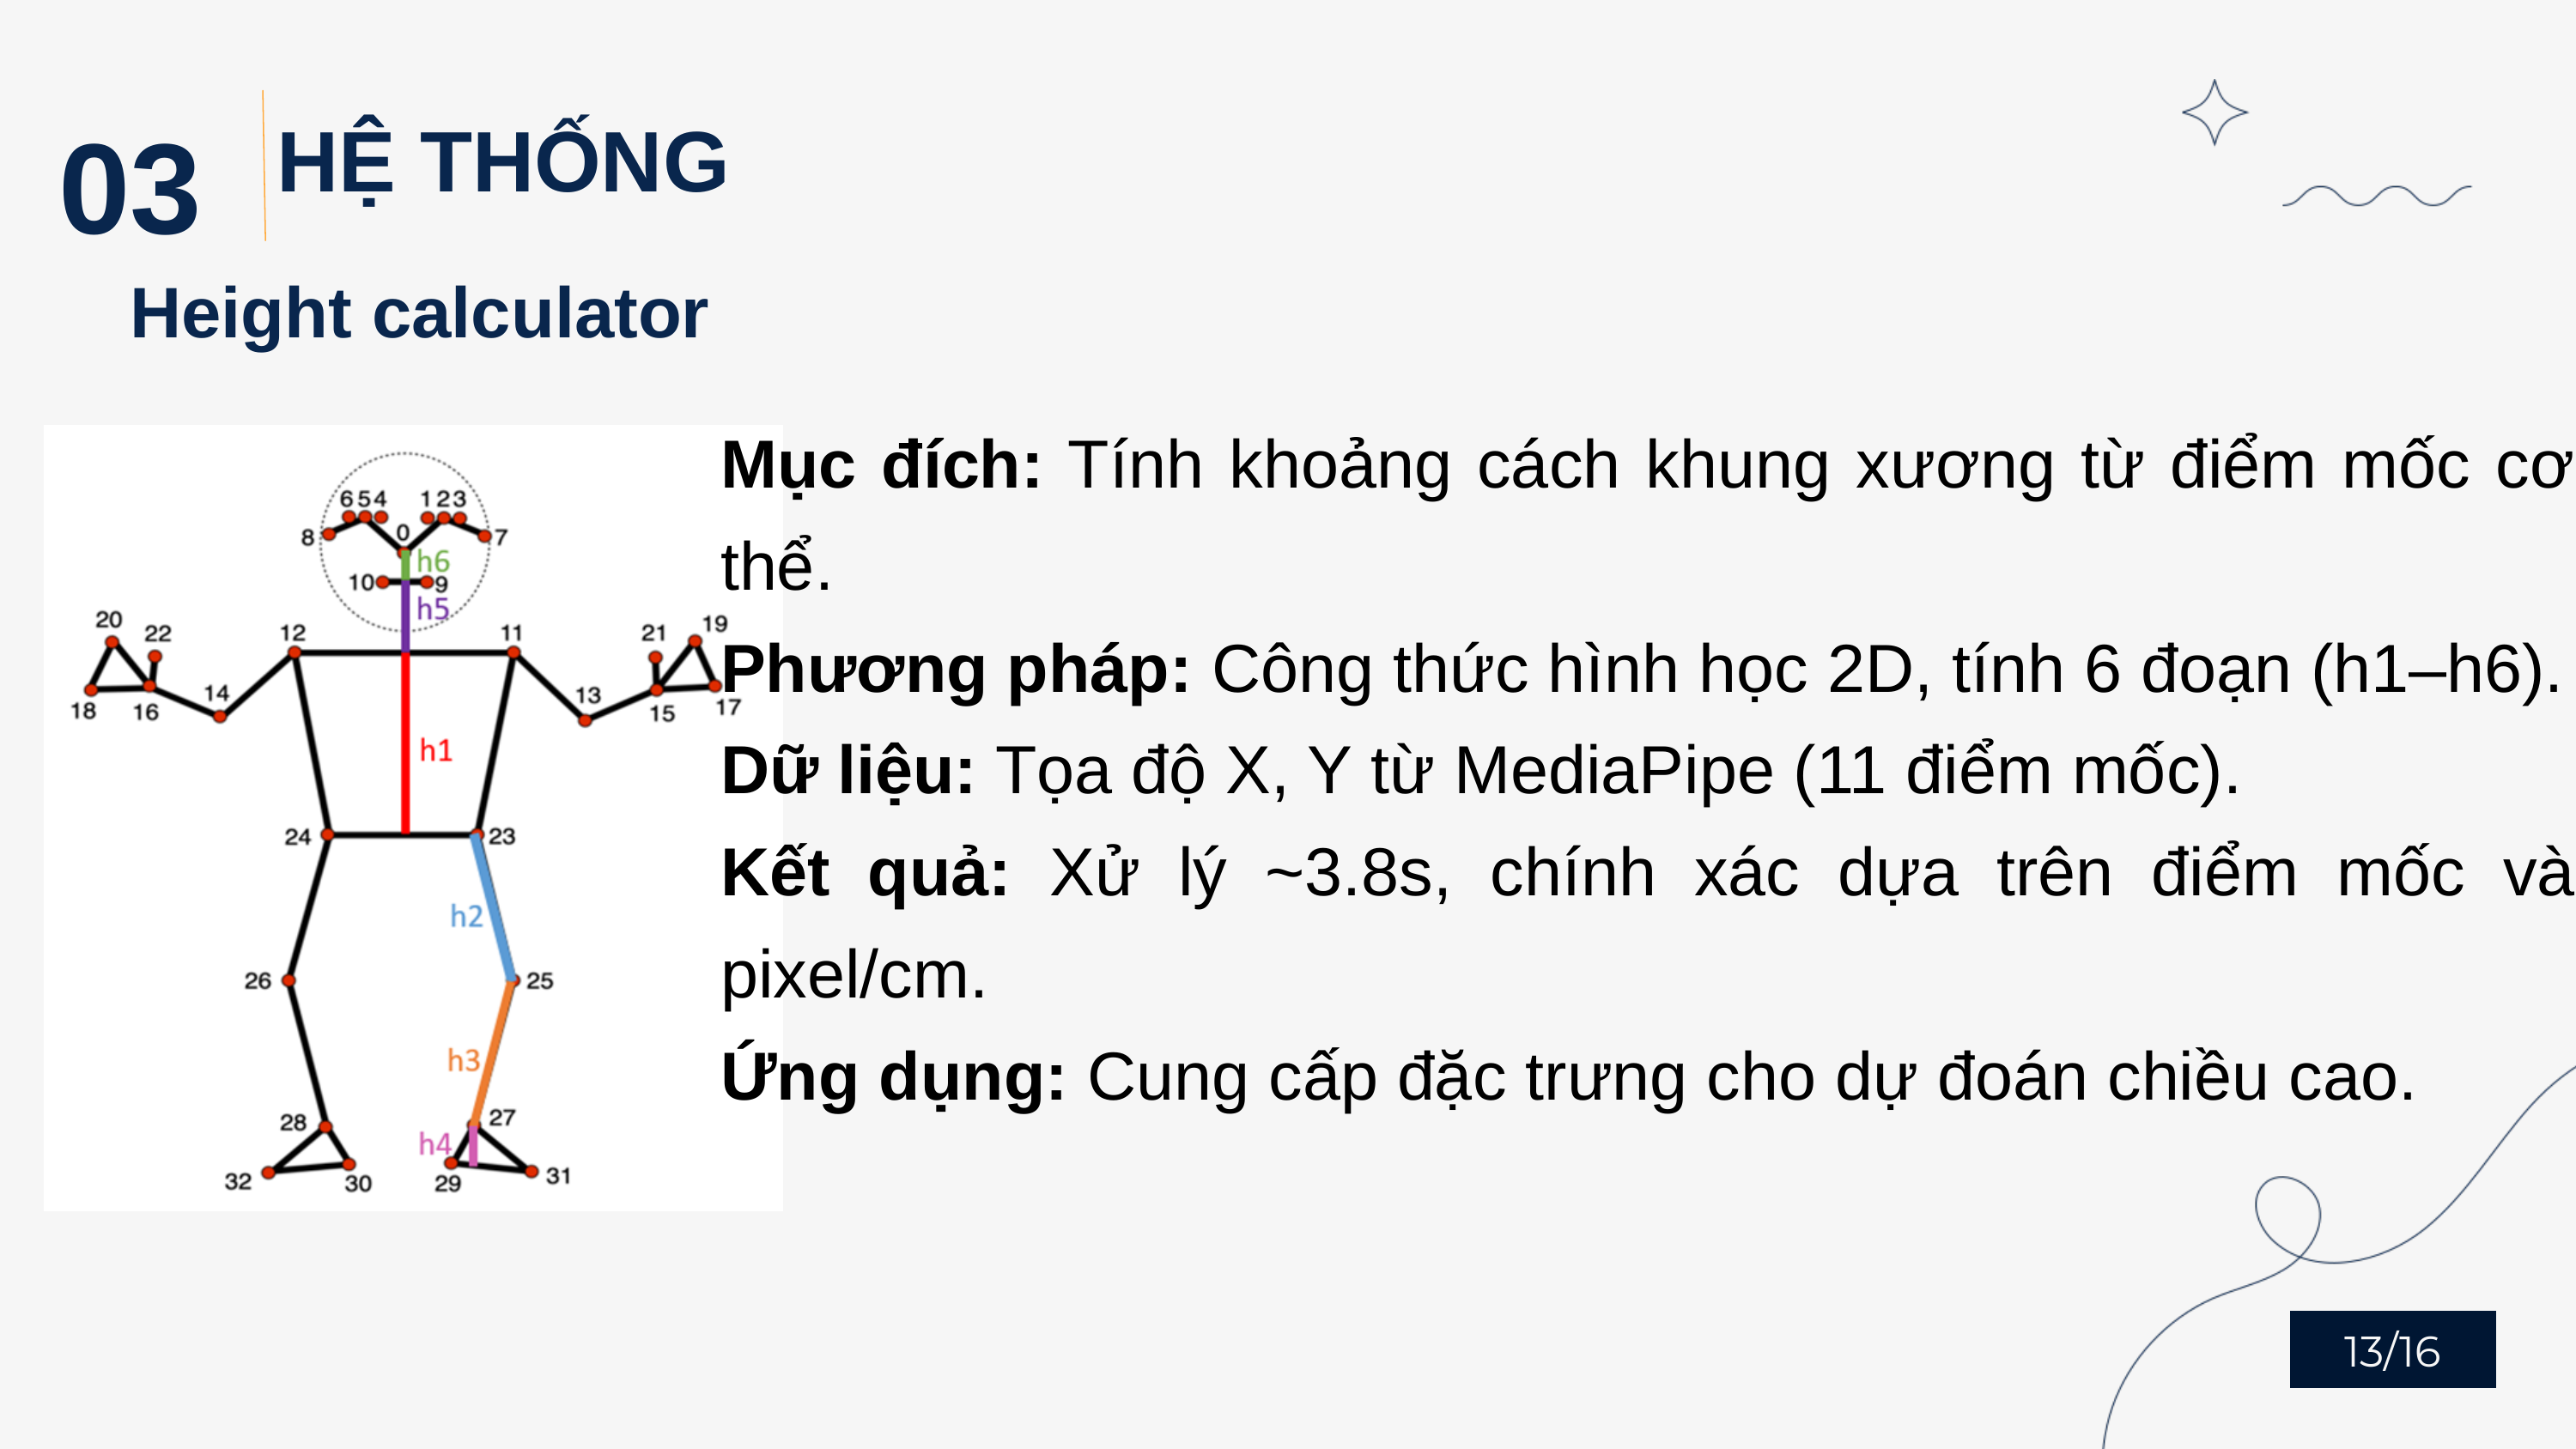

03
HỆ THỐNG

Height calculator
Mục đích: Tính khoảng cách khung xương từ điểm mốc cơ thể.
Phương pháp: Công thức hình học 2D, tính 6 đoạn (h1–h6).
Dữ liệu: Tọa độ X, Y từ MediaPipe (11 điểm mốc).
Kết quả: Xử lý ~3.8s, chính xác dựa trên điểm mốc và pixel/cm.
Ứng dụng: Cung cấp đặc trưng cho dự đoán chiều cao.

13/16